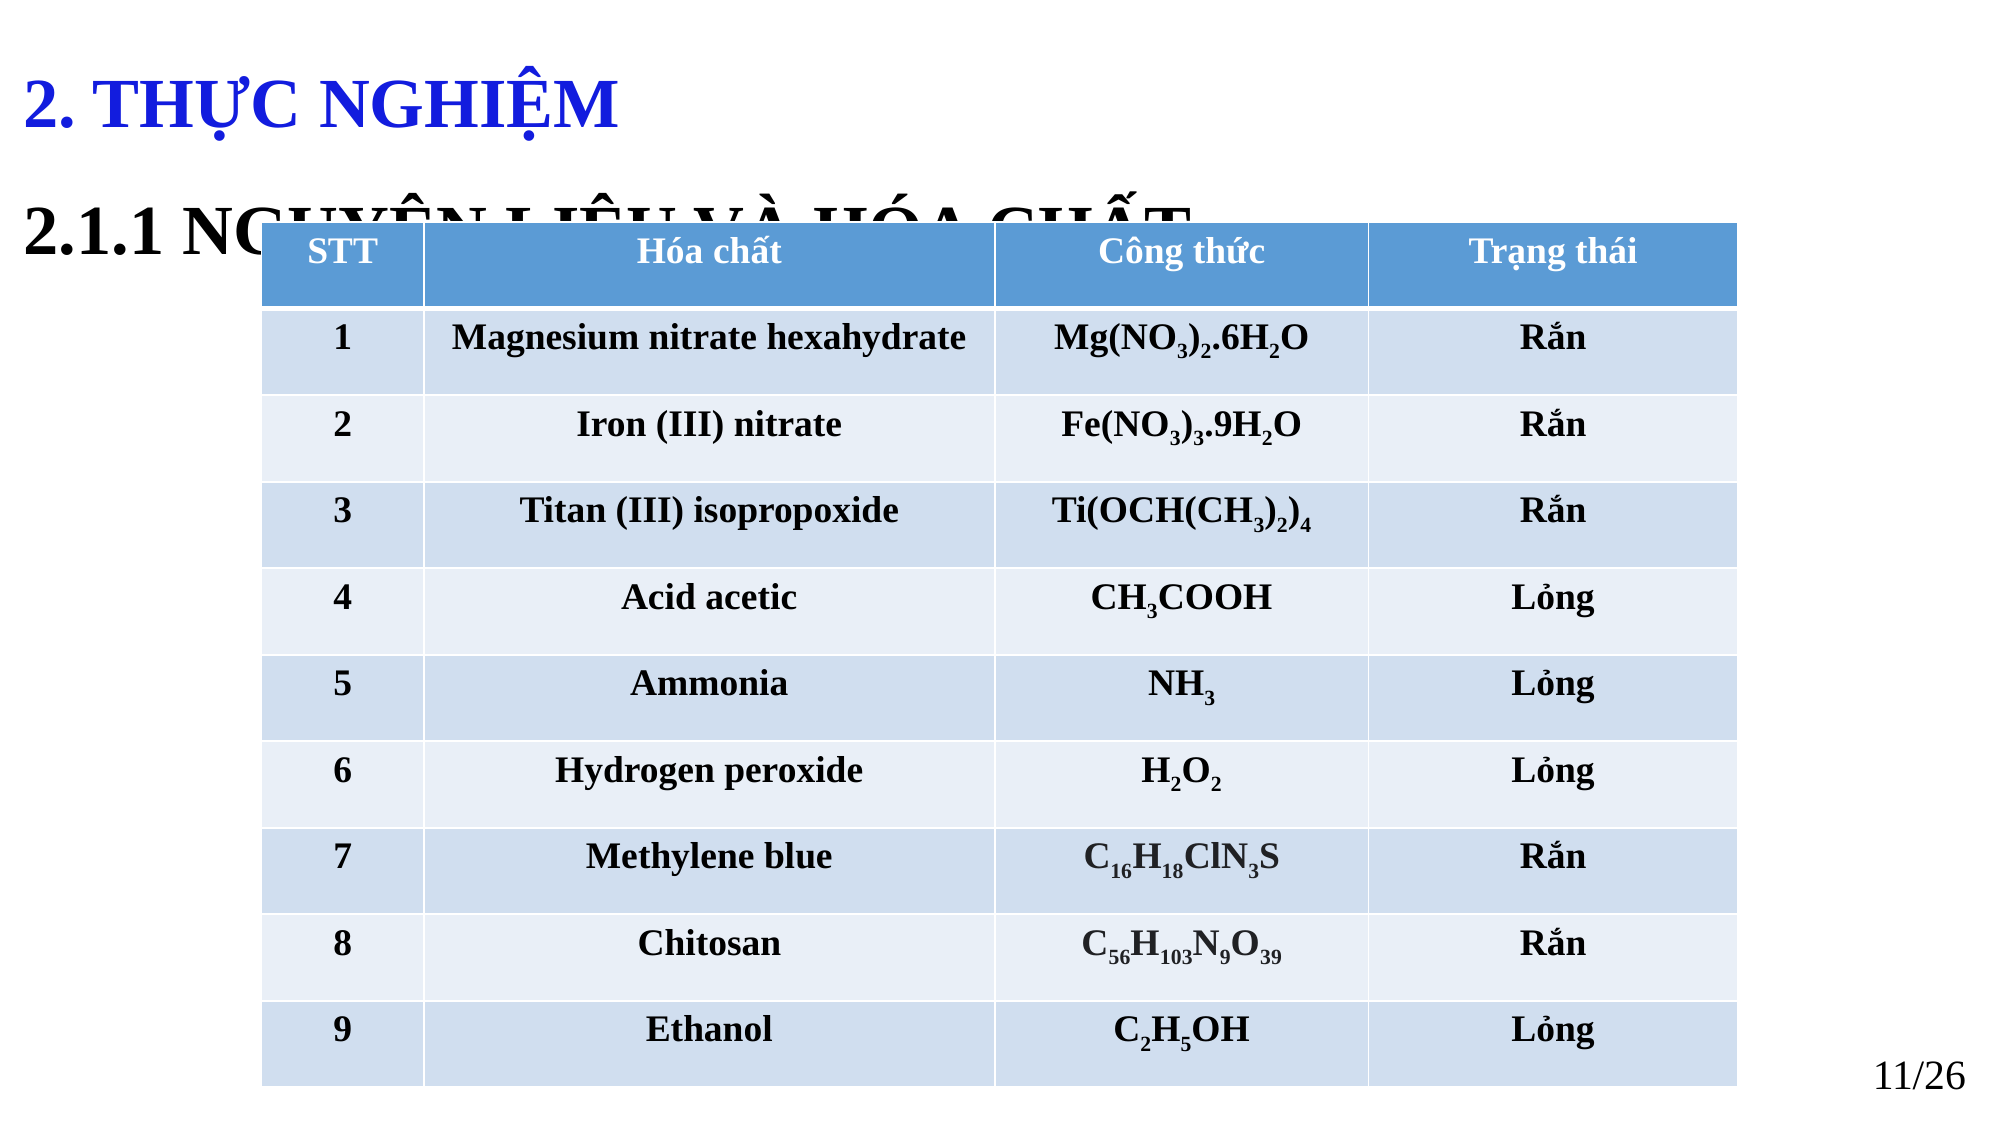

# 2. THỰC NGHIỆM 2.1.1 NGUYÊN LIỆU VÀ HÓA CHẤT
| STT | Hóa chất | Công thức | Trạng thái |
| --- | --- | --- | --- |
| 1 | Magnesium nitrate hexahydrate | Mg(NO3)2.6H2O | Rắn |
| 2 | Iron (III) nitrate | Fe(NO3)3.9H2O | Rắn |
| 3 | Titan (III) isopropoxide | Ti(OCH(CH3)2)4 | Rắn |
| 4 | Acid acetic | CH3COOH | Lỏng |
| 5 | Ammonia | NH3 | Lỏng |
| 6 | Hydrogen peroxide | H2O2 | Lỏng |
| 7 | Methylene blue | C16H18ClN3S | Rắn |
| 8 | Chitosan | C56H103N9O39 | Rắn |
| 9 | Ethanol | C2H5OH | Lỏng |
11/26